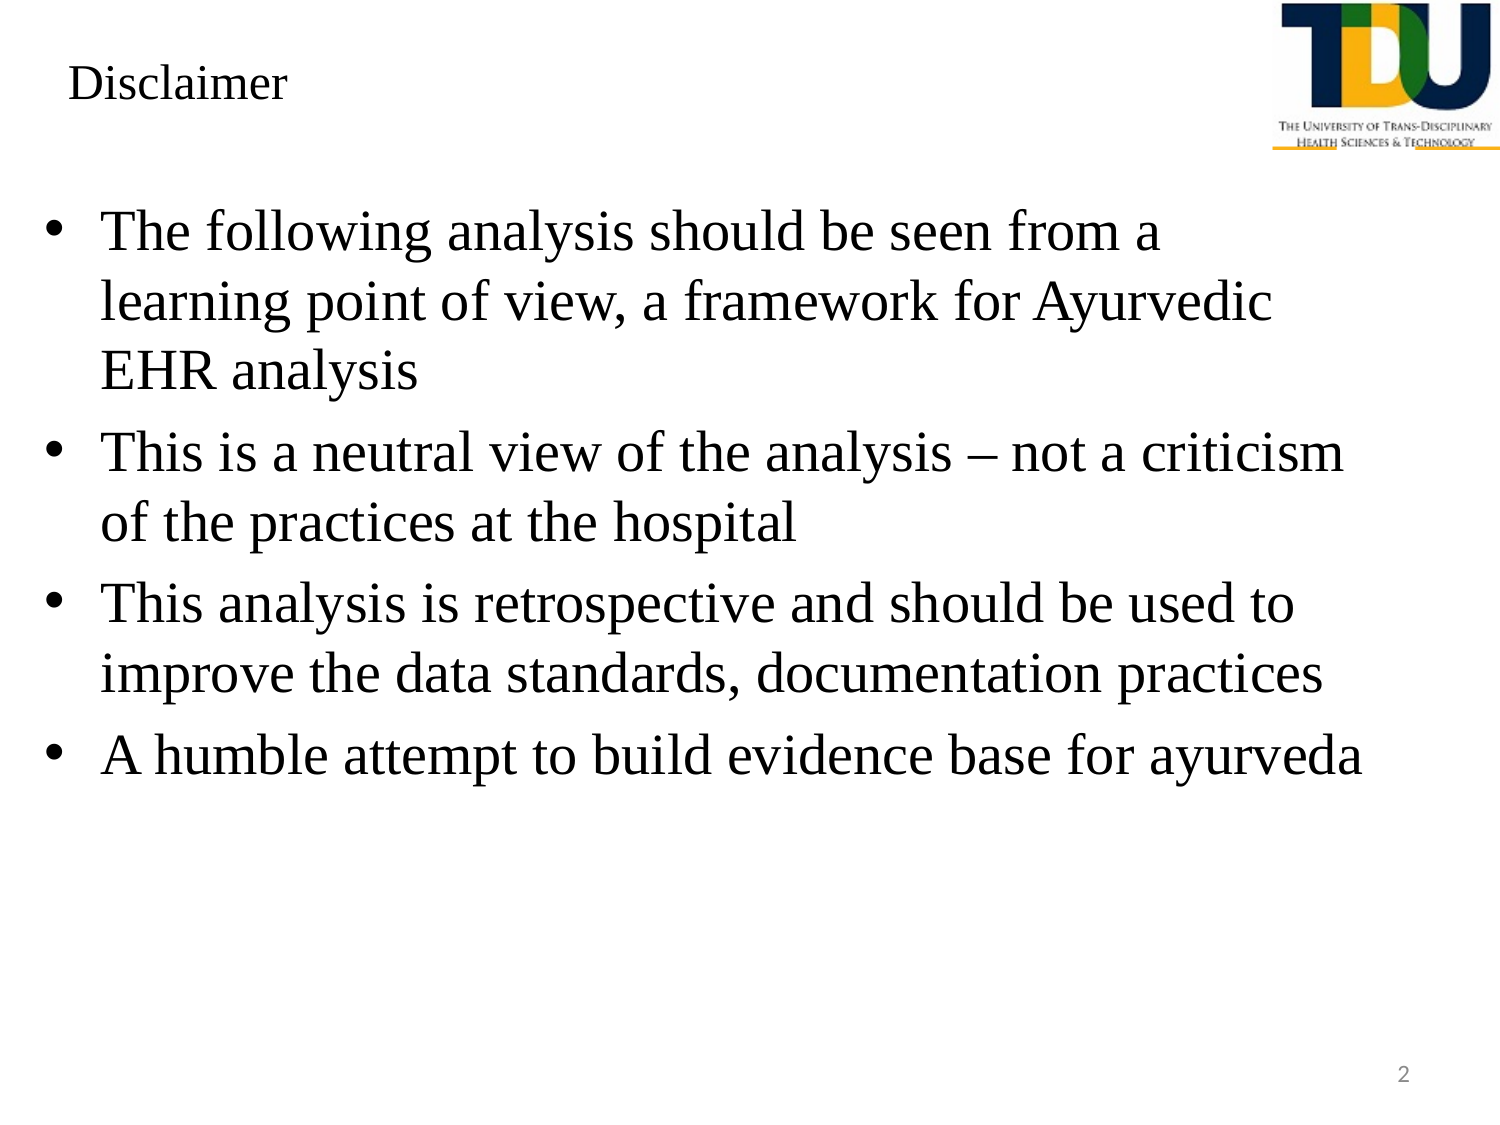

Disclaimer
The following analysis should be seen from a learning point of view, a framework for Ayurvedic EHR analysis
This is a neutral view of the analysis – not a criticism of the practices at the hospital
This analysis is retrospective and should be used to improve the data standards, documentation practices
A humble attempt to build evidence base for ayurveda
2